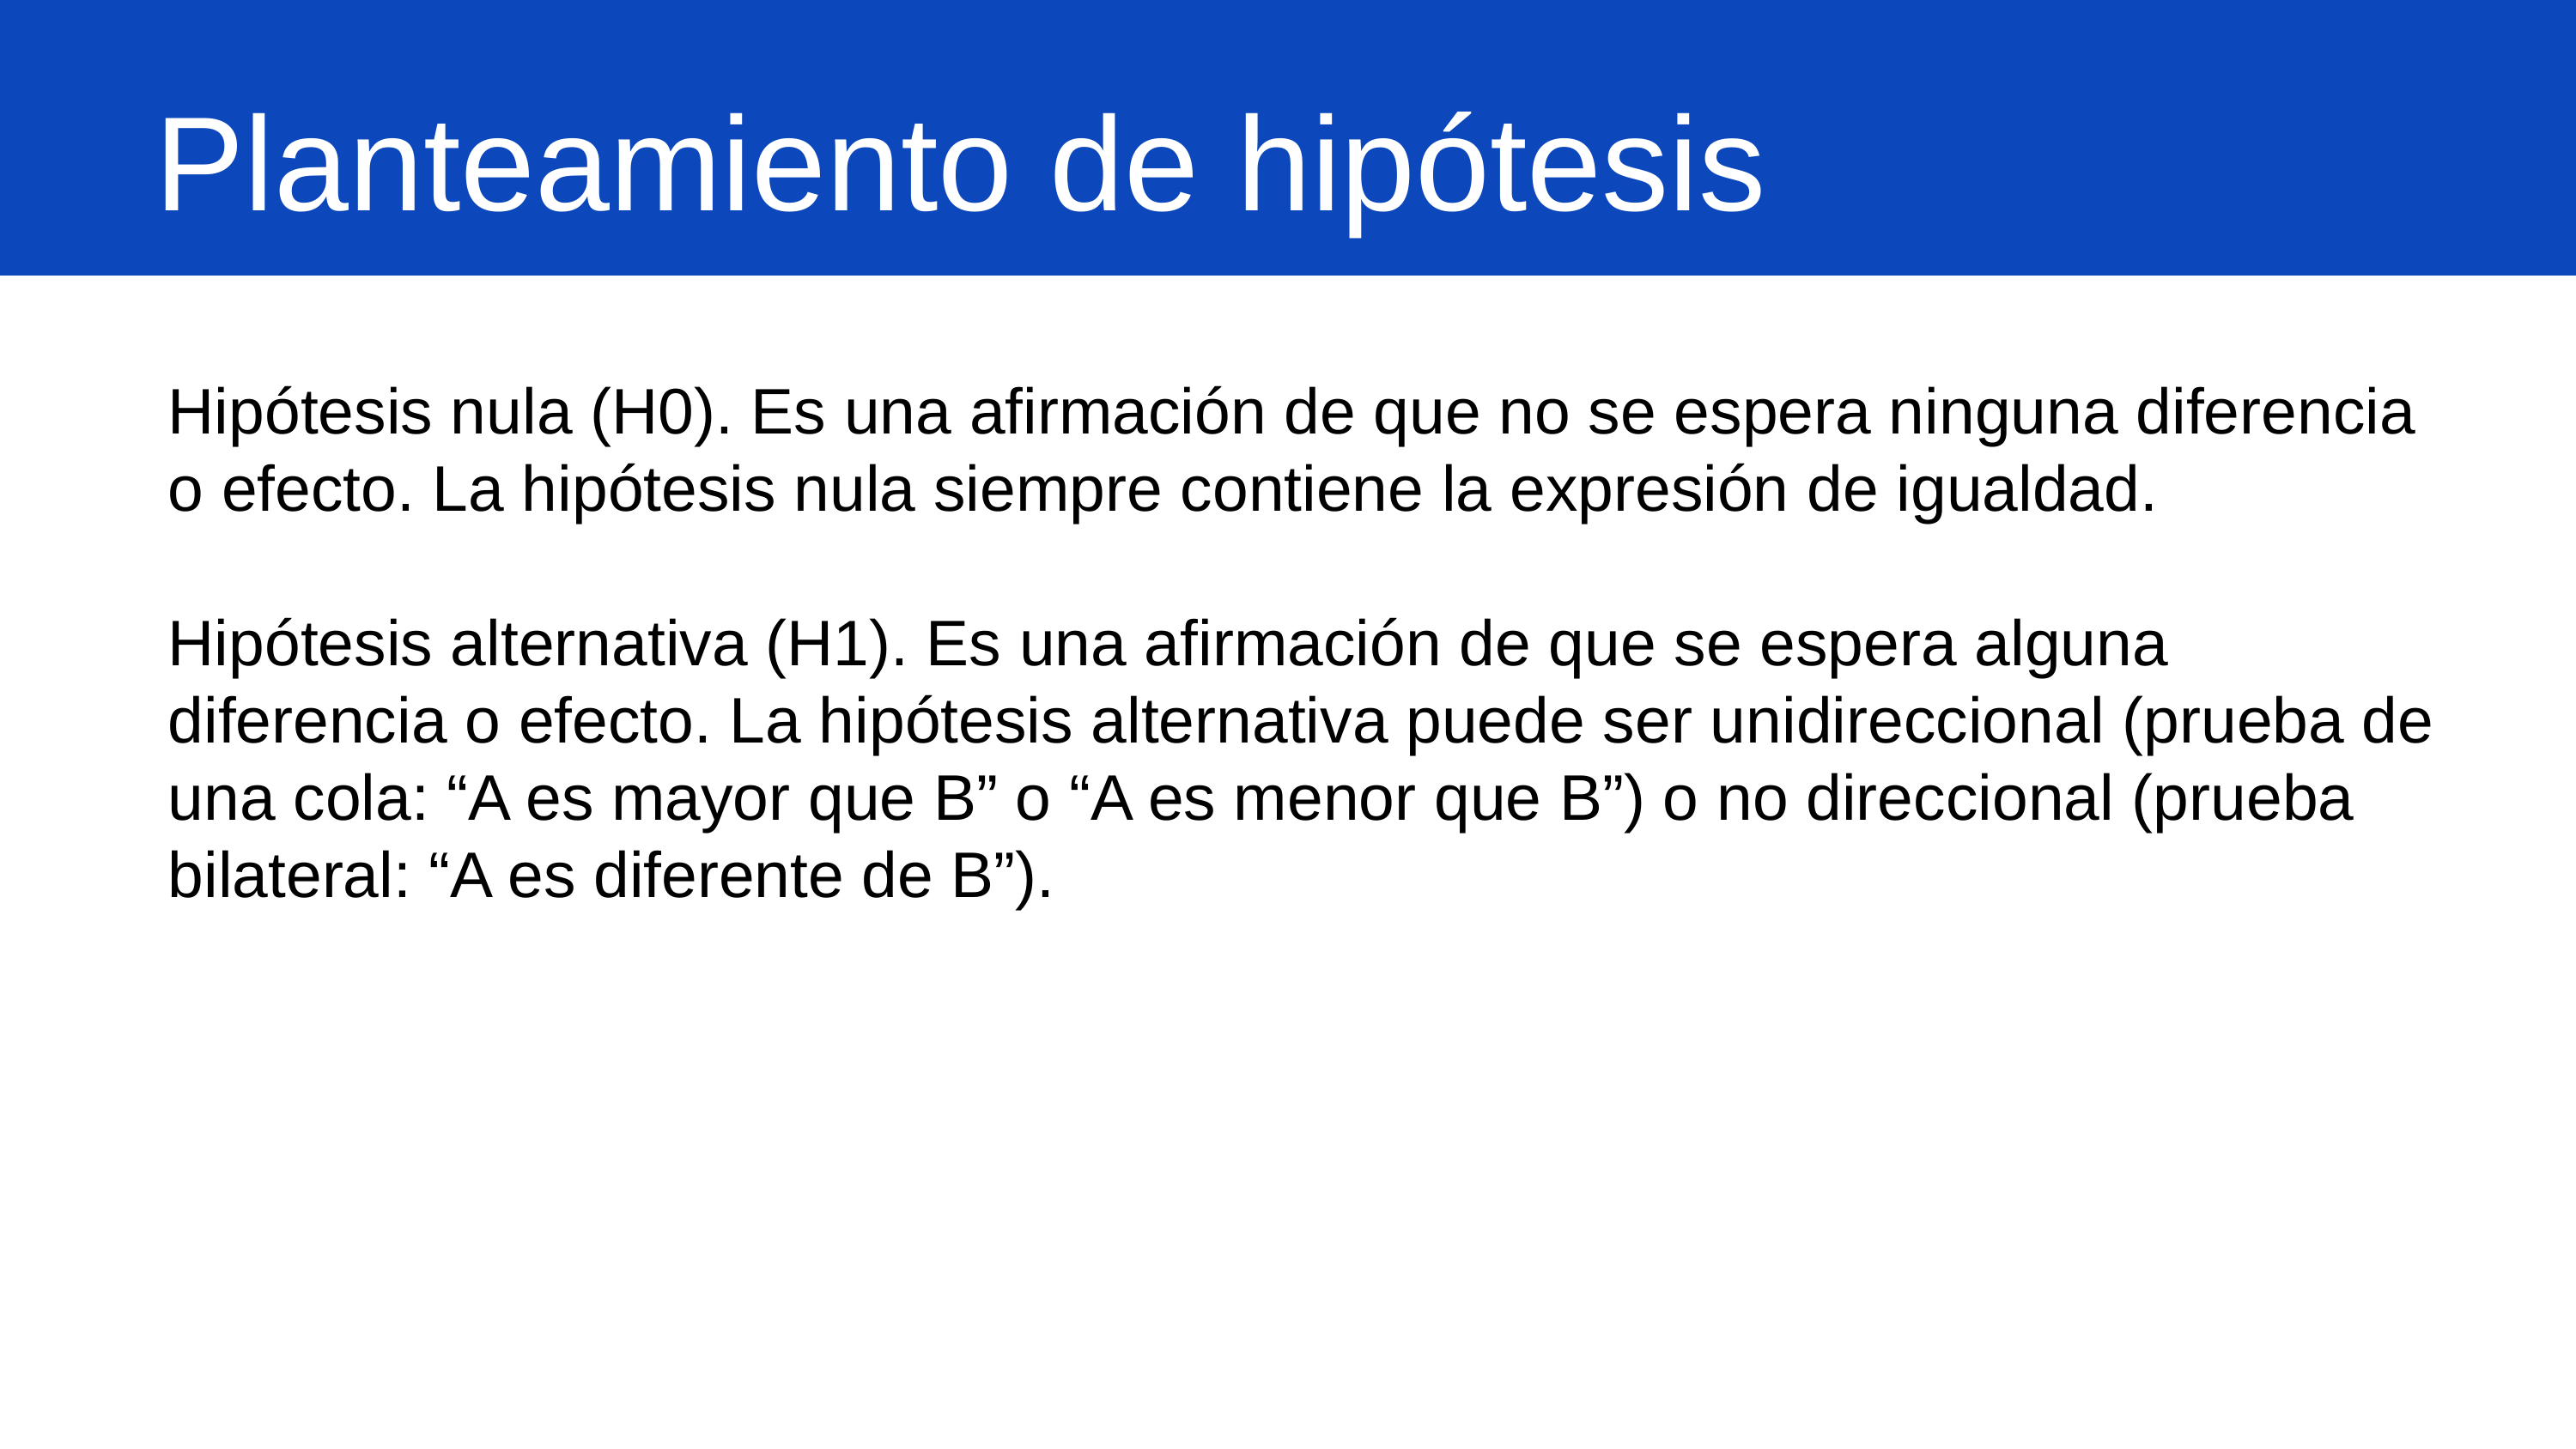

Planteamiento de hipótesis
Hipótesis nula (H0). Es una afirmación de que no se espera ninguna diferencia o efecto. La hipótesis nula siempre contiene la expresión de igualdad.

Hipótesis alternativa (H1). Es una afirmación de que se espera alguna diferencia o efecto. La hipótesis alternativa puede ser unidireccional (prueba de una cola: “A es mayor que B” o “A es menor que B”) o no direccional (prueba bilateral: “A es diferente de B”).